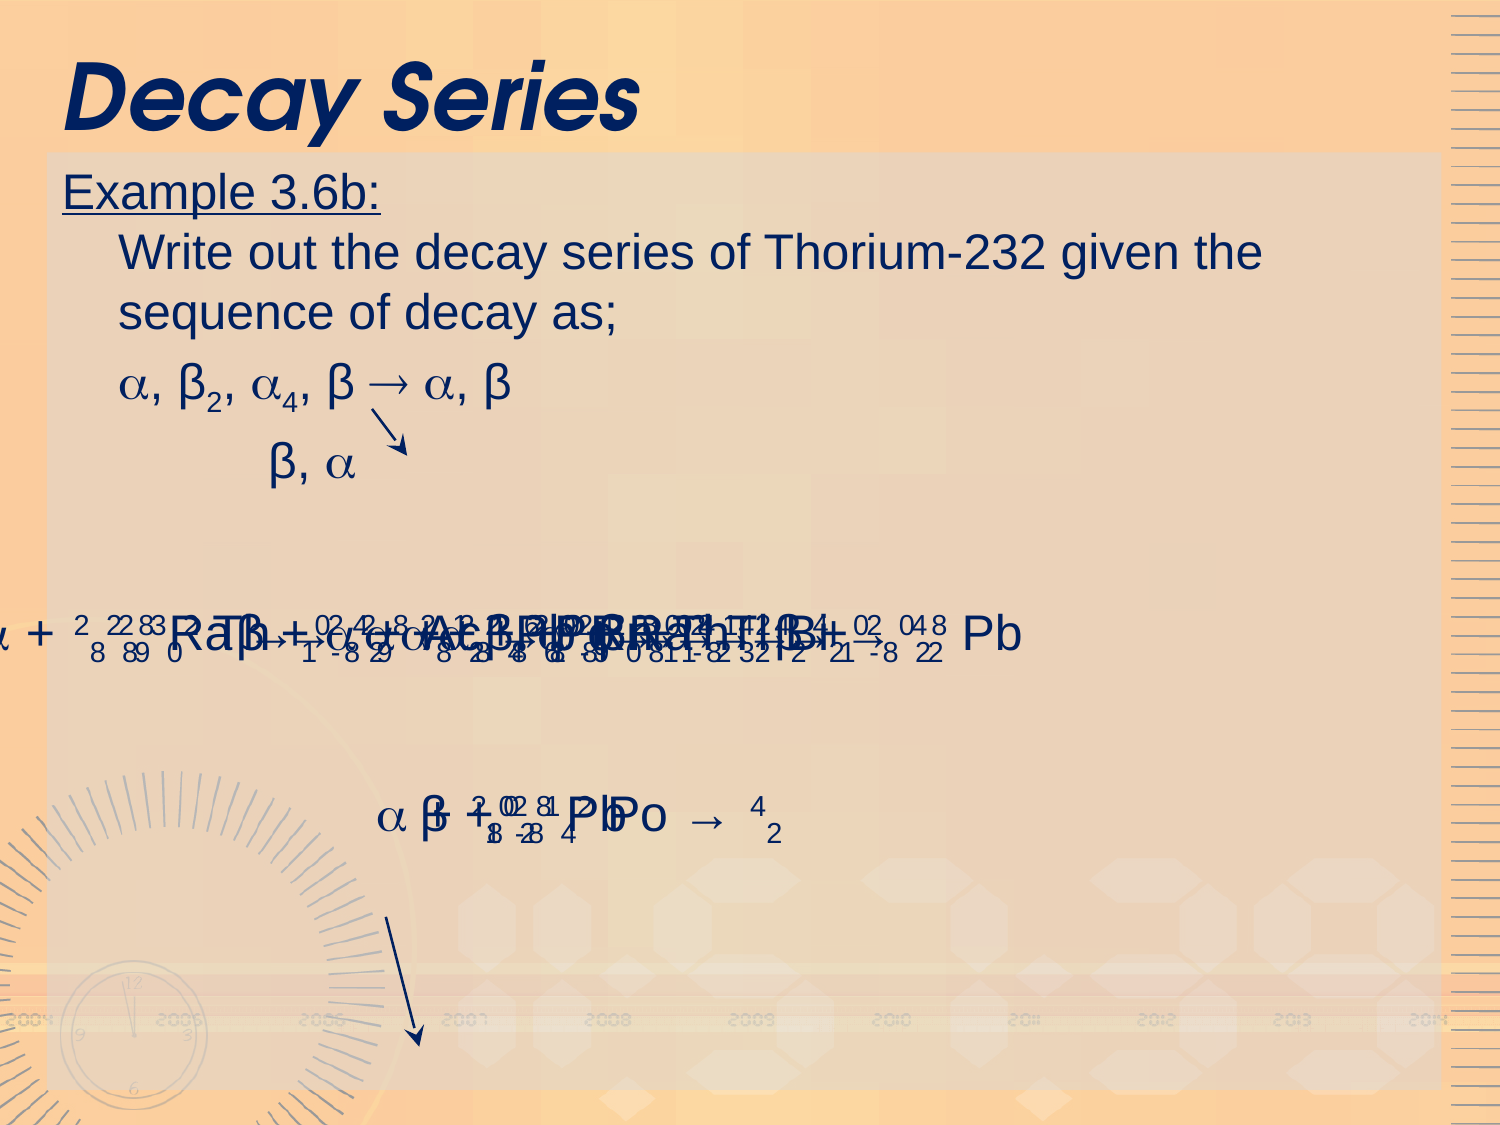

# Decay Series
Example 3.6b:
Write out the decay series of Thorium-232 given the sequence of decay as;
	α, β2, α4, β → α, β
		β, α
	29302 Th → 42                                    α + 28288 Ra → 0-      1                  β + 28298 Ac → 0-      1                  β + 29208 Th → 42                                    α + 28284 Ra → 42                                    α + 28260 Rn → 42                                    α + 28146 Po → 42                                    α + 28122 Pb  → 0-      1                  β + 28132 Bi → 42                                    α + 28018 Tl → 0-      1                  β + 28028 Pb
			     0-      1                  β + 28142 Po → 42                                    α + 28028 Pb